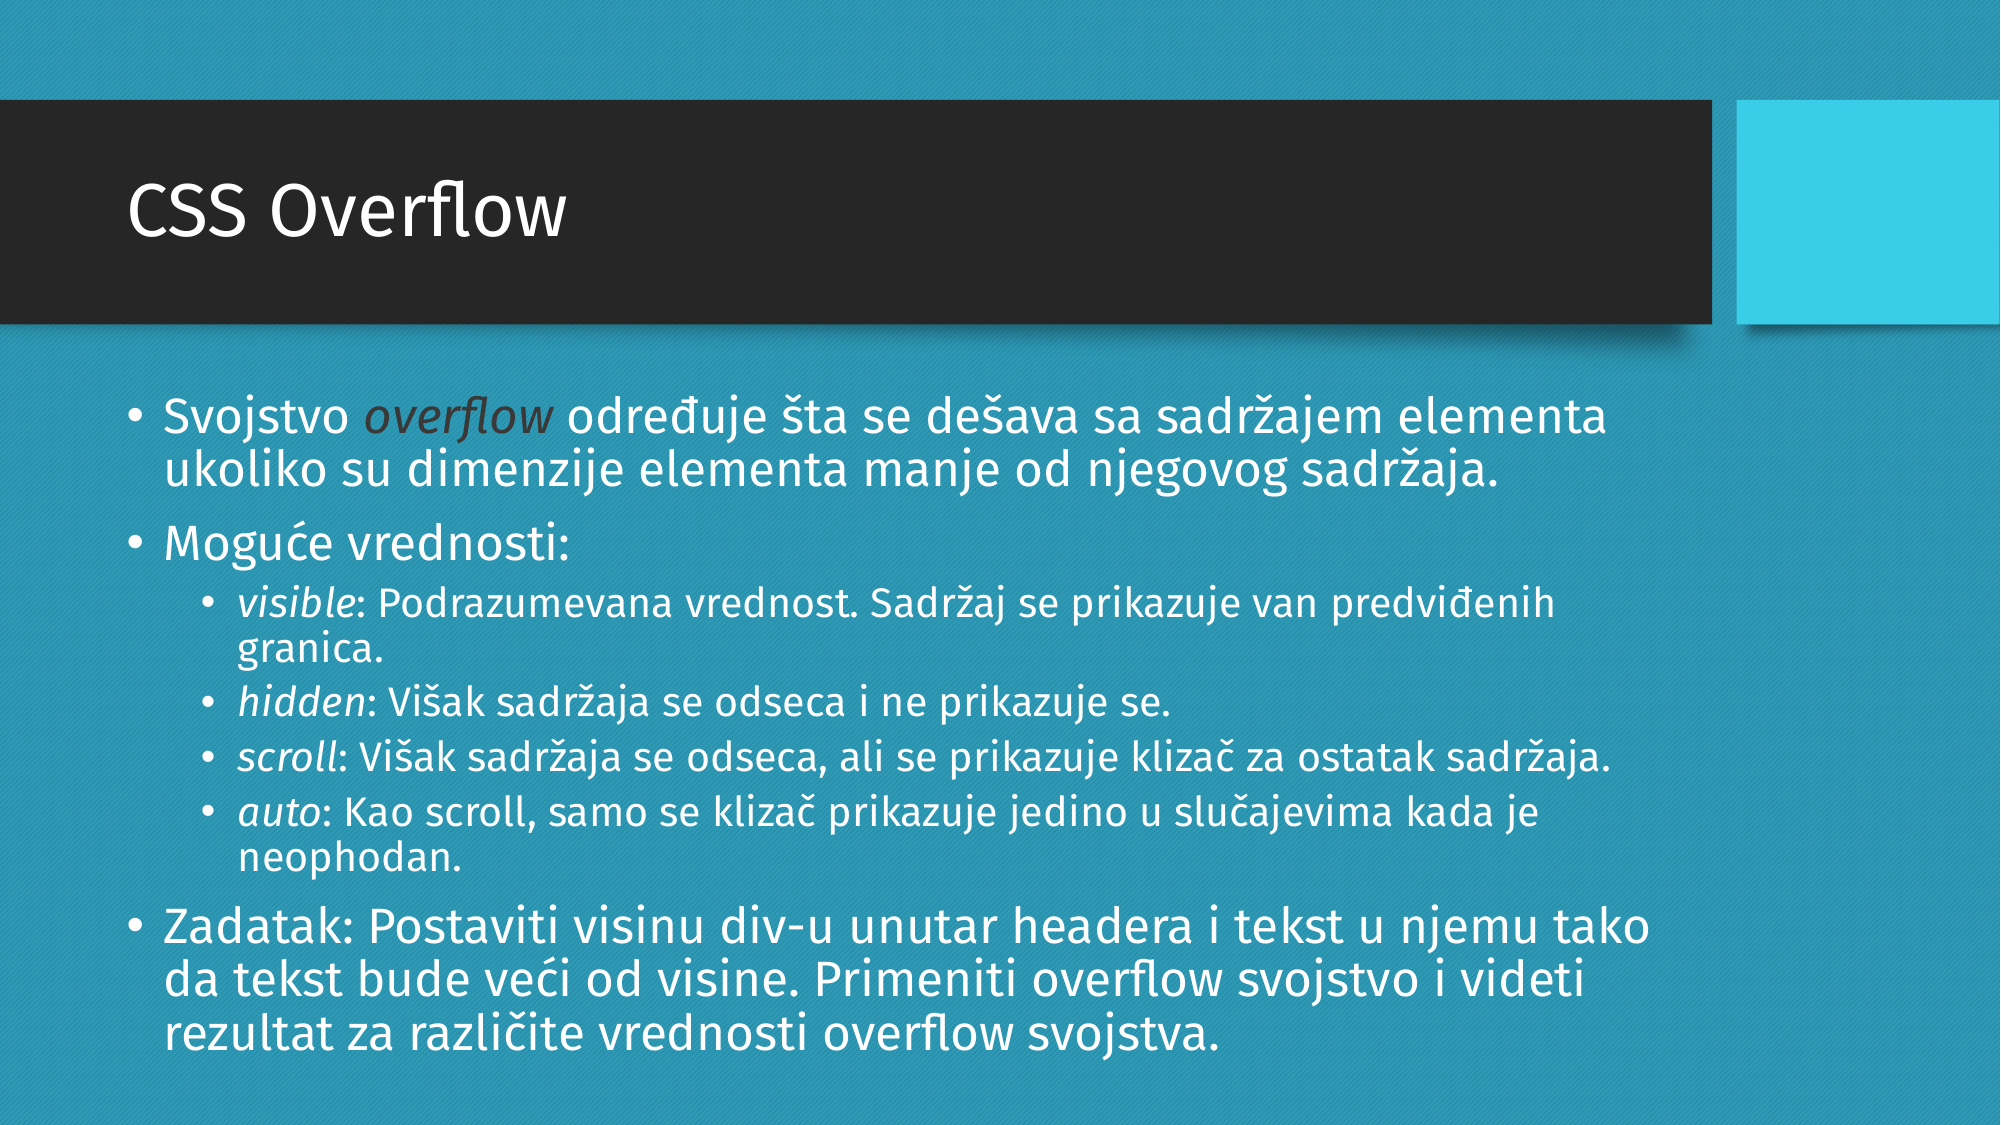

# CSS Overflow
Svojstvo overflow određuje šta se dešava sa sadržajem elementa ukoliko su dimenzije elementa manje od njegovog sadržaja.
Moguće vrednosti:
visible: Podrazumevana vrednost. Sadržaj se prikazuje van predviđenih granica.
hidden: Višak sadržaja se odseca i ne prikazuje se.
scroll: Višak sadržaja se odseca, ali se prikazuje klizač za ostatak sadržaja.
auto: Kao scroll, samo se klizač prikazuje jedino u slučajevima kada je neophodan.
Zadatak: Postaviti visinu div-u unutar headera i tekst u njemu tako da tekst bude veći od visine. Primeniti overflow svojstvo i videti rezultat za različite vrednosti overflow svojstva.